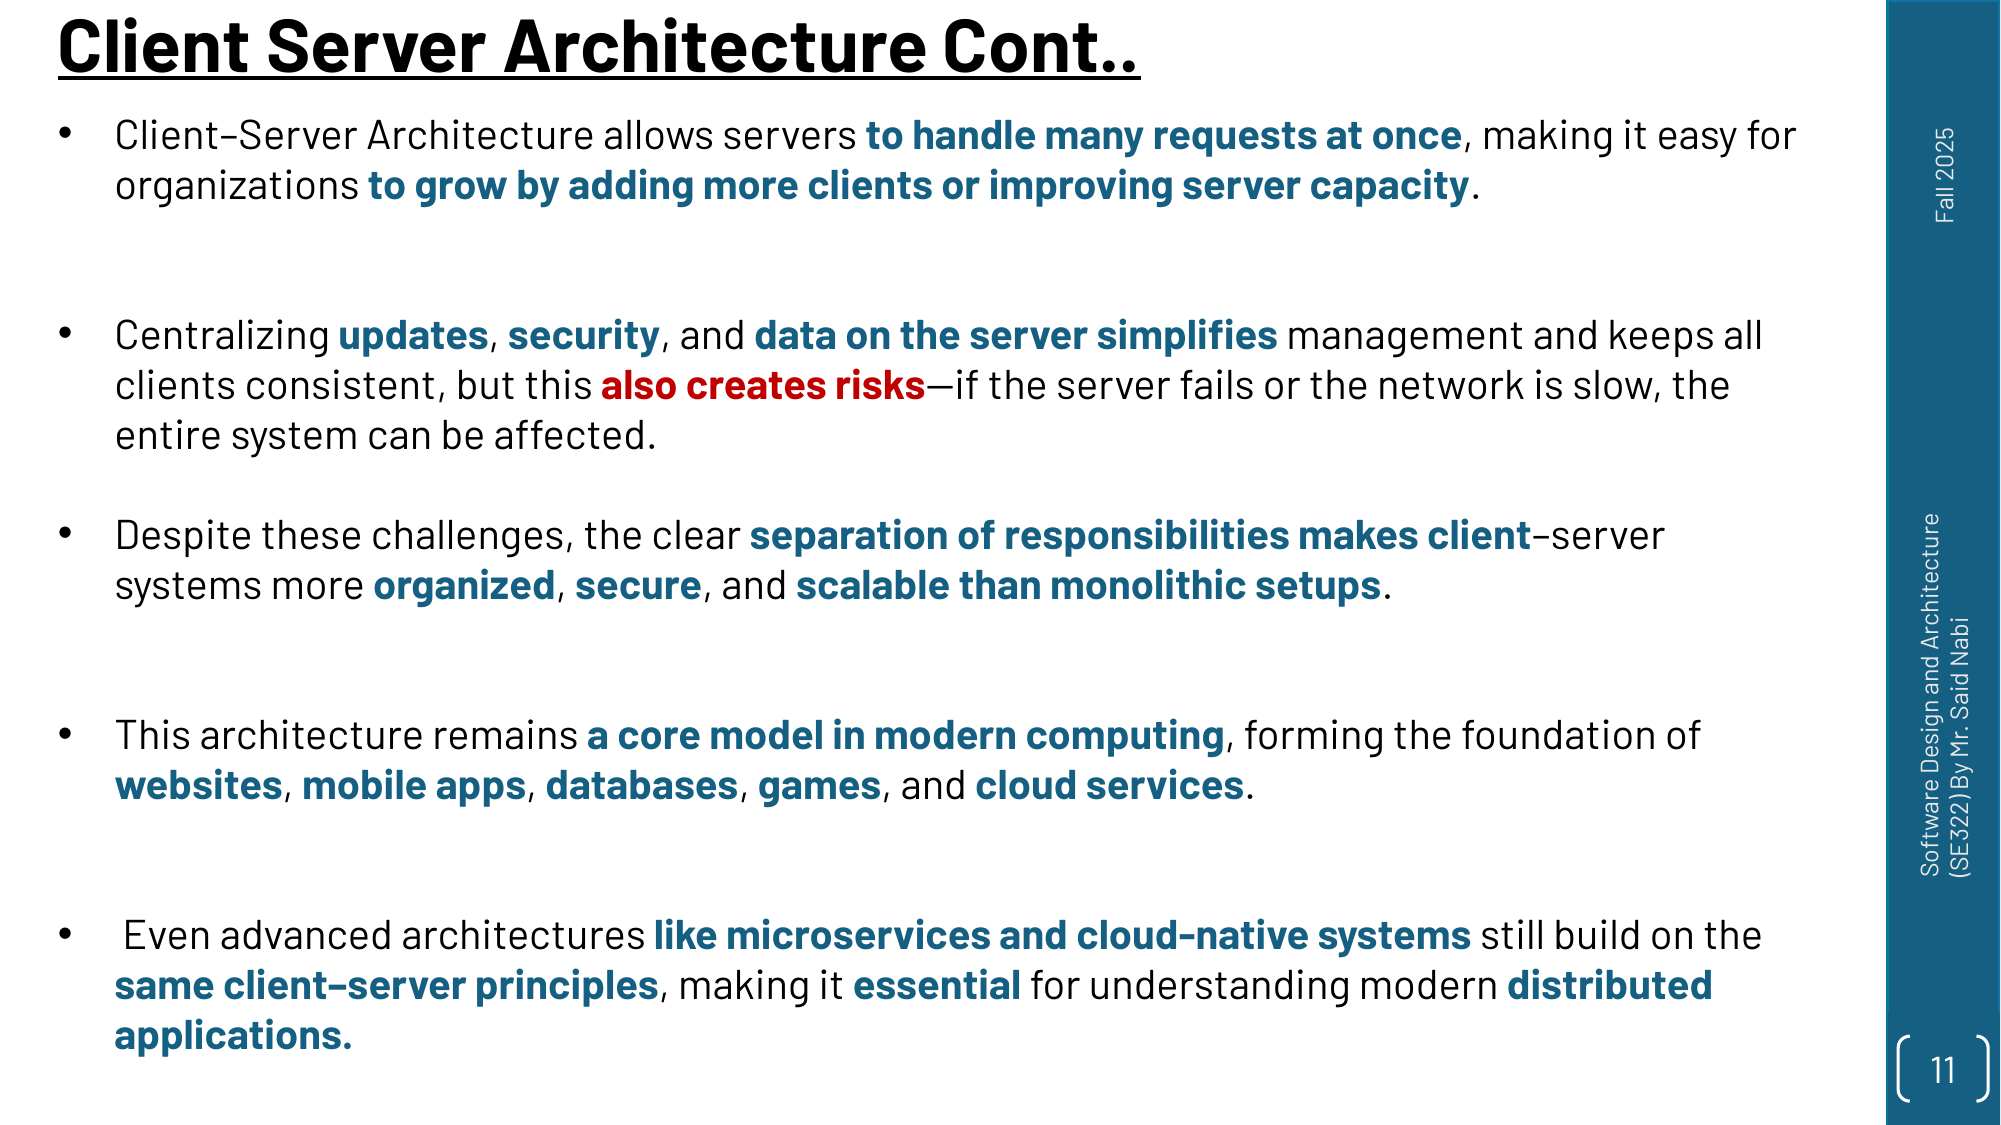

Client Server Architecture Cont..
Client–Server Architecture allows servers to handle many requests at once, making it easy for organizations to grow by adding more clients or improving server capacity.

Centralizing updates, security, and data on the server simplifies management and keeps all clients consistent, but this also creates risks—if the server fails or the network is slow, the entire system can be affected.

Despite these challenges, the clear separation of responsibilities makes client–server systems more organized, secure, and scalable than monolithic setups.

This architecture remains a core model in modern computing, forming the foundation of websites, mobile apps, databases, games, and cloud services.

 Even advanced architectures like microservices and cloud-native systems still build on the same client–server principles, making it essential for understanding modern distributed applications.